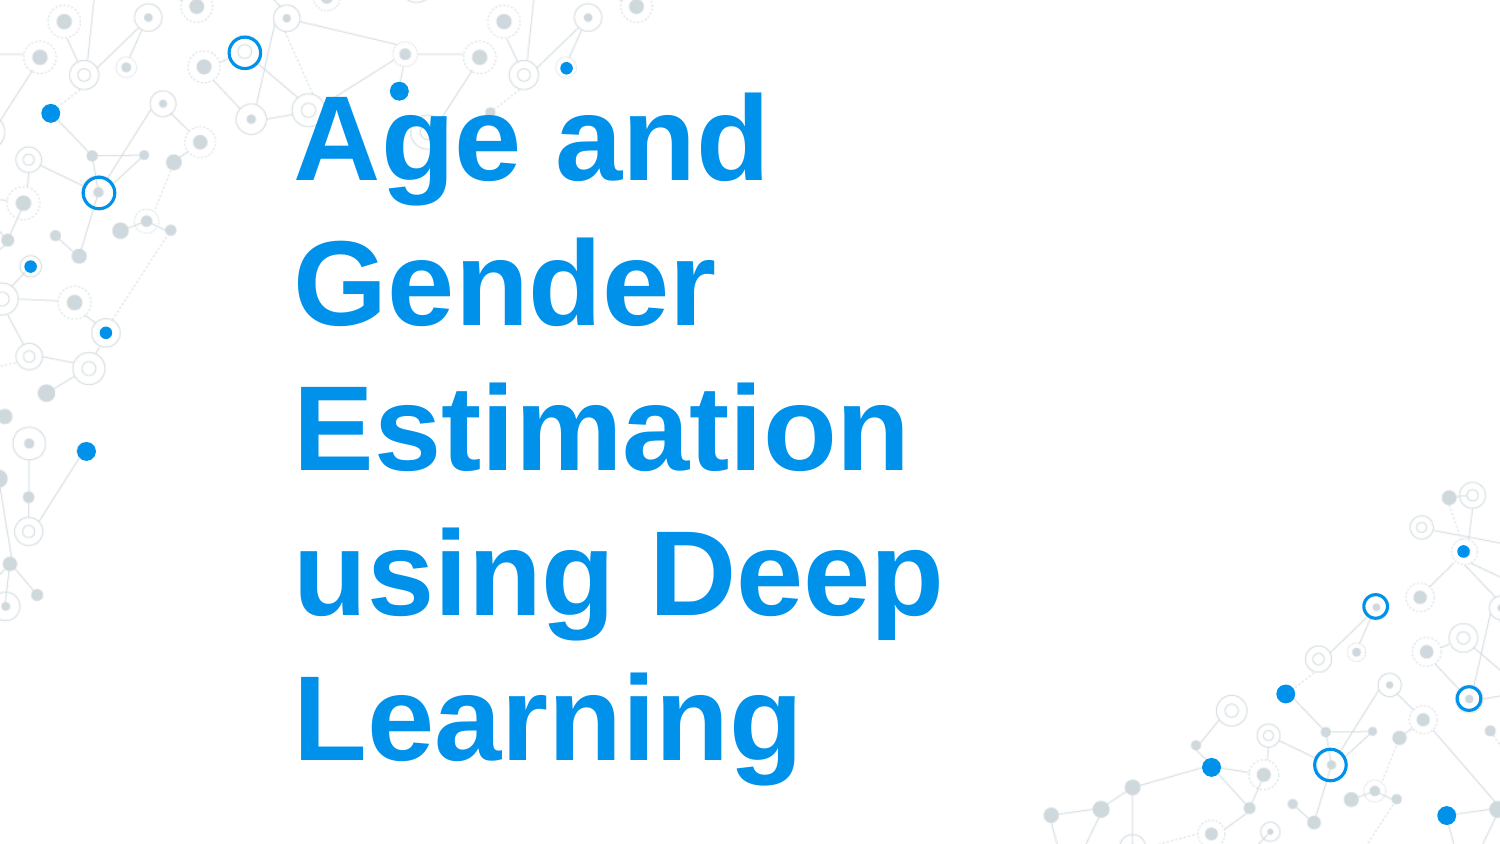

# Age and Gender Estimation using Deep Learning